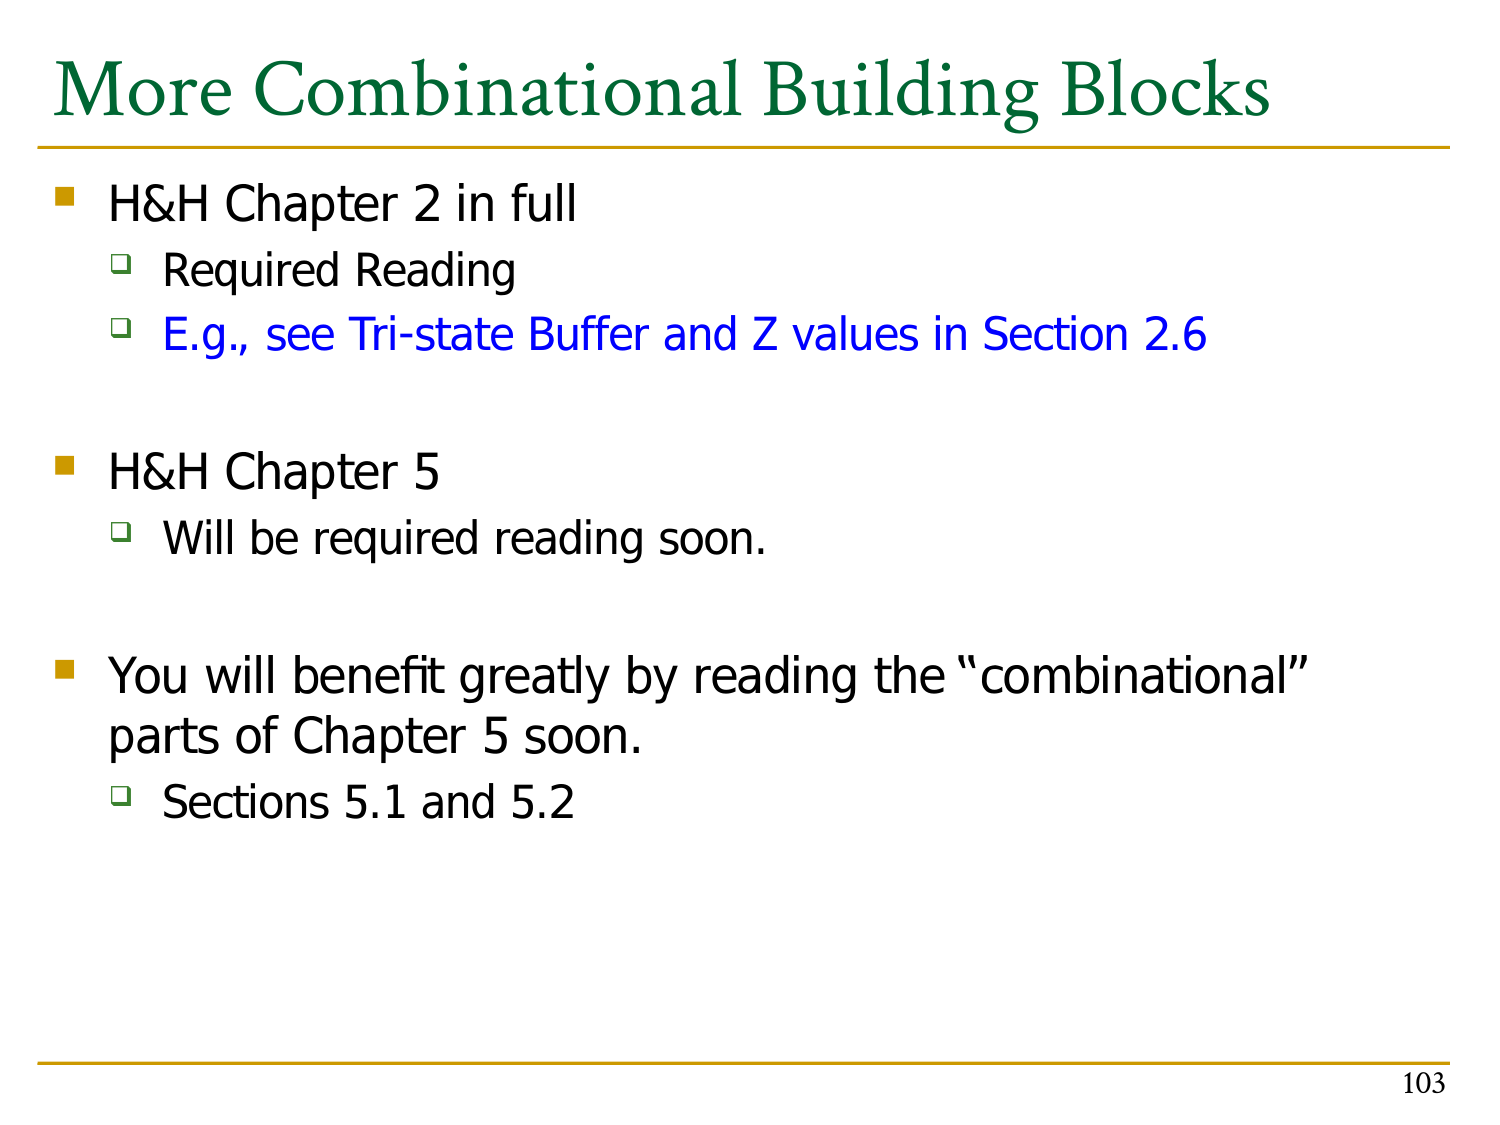

# More Combinational Building Blocks
H&H Chapter 2 in full
Required Reading
E.g., see Tri-state Buffer and Z values in Section 2.6

H&H Chapter 5
Will be required reading soon.

You will benefit greatly by reading the “combinational” parts of Chapter 5 soon.
Sections 5.1 and 5.2
103